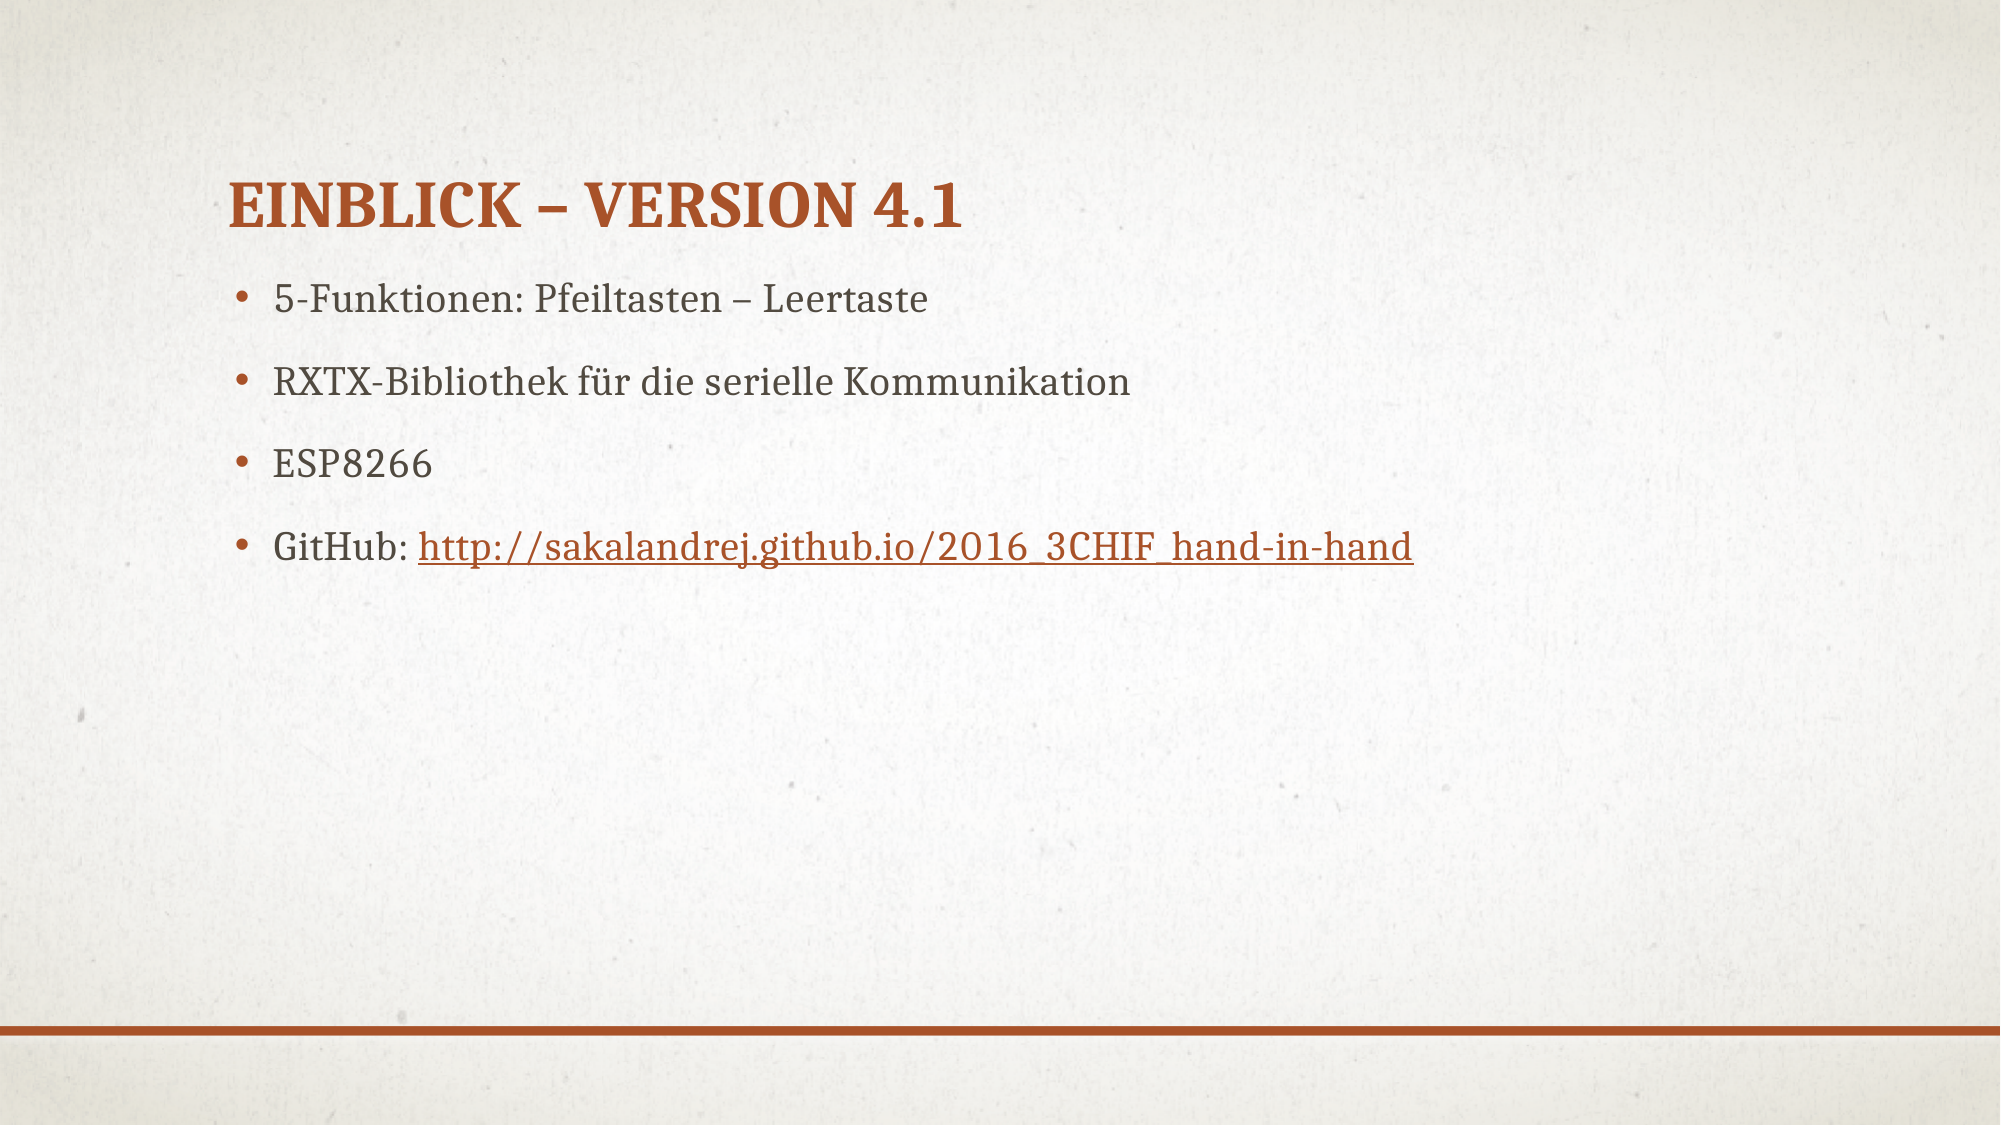

# Einblick – Version 4.1
5-Funktionen: Pfeiltasten – Leertaste
RXTX-Bibliothek für die serielle Kommunikation
ESP8266
GitHub: http://sakalandrej.github.io/2016_3CHIF_hand-in-hand